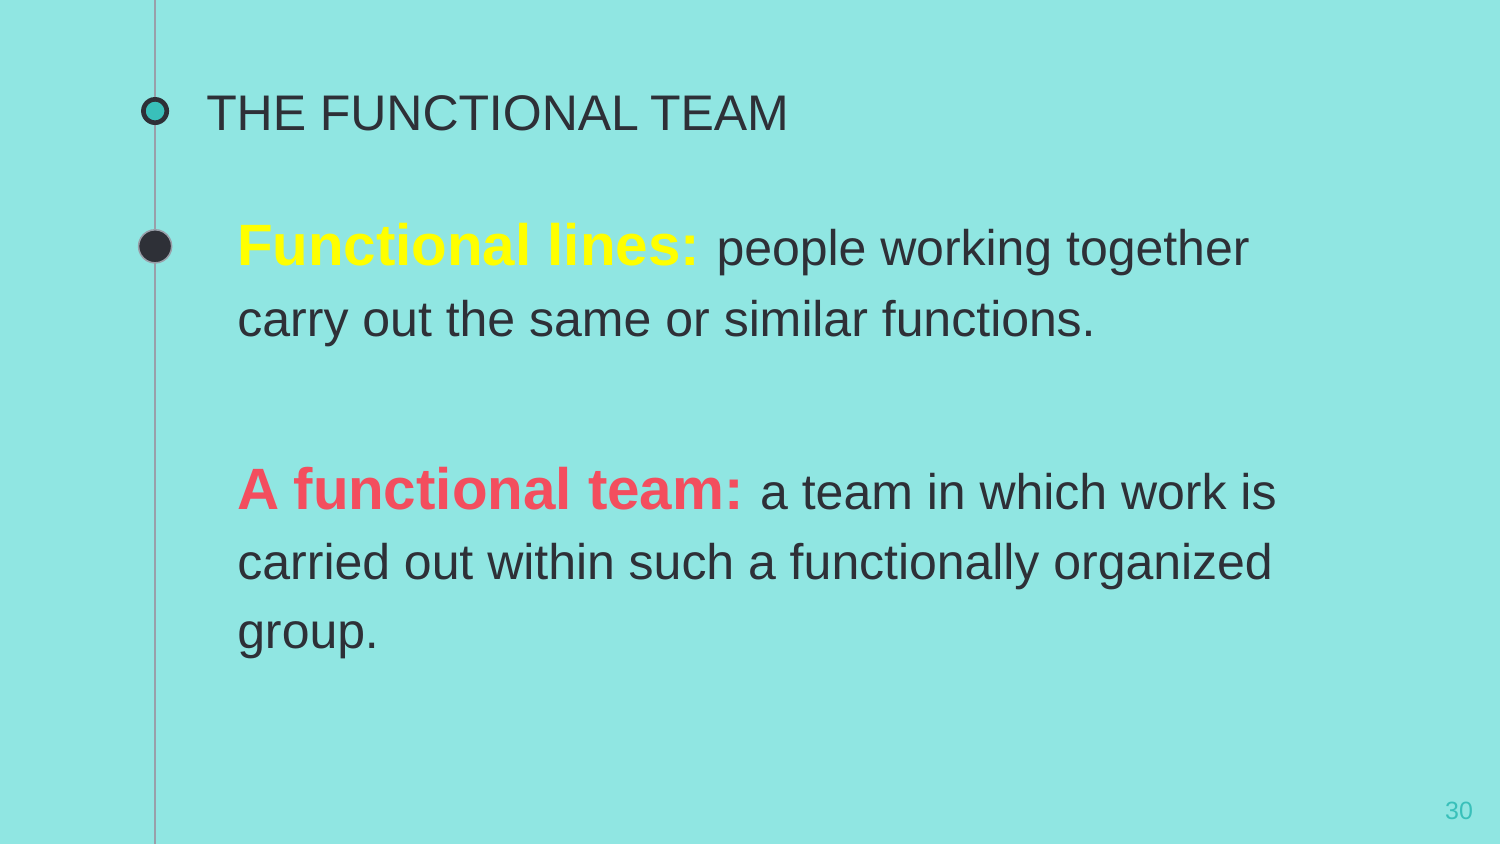

# THE FUNCTIONAL TEAM
Functional lines: people working together carry out the same or similar functions.

A functional team: a team in which work is carried out within such a functionally organized group.
30